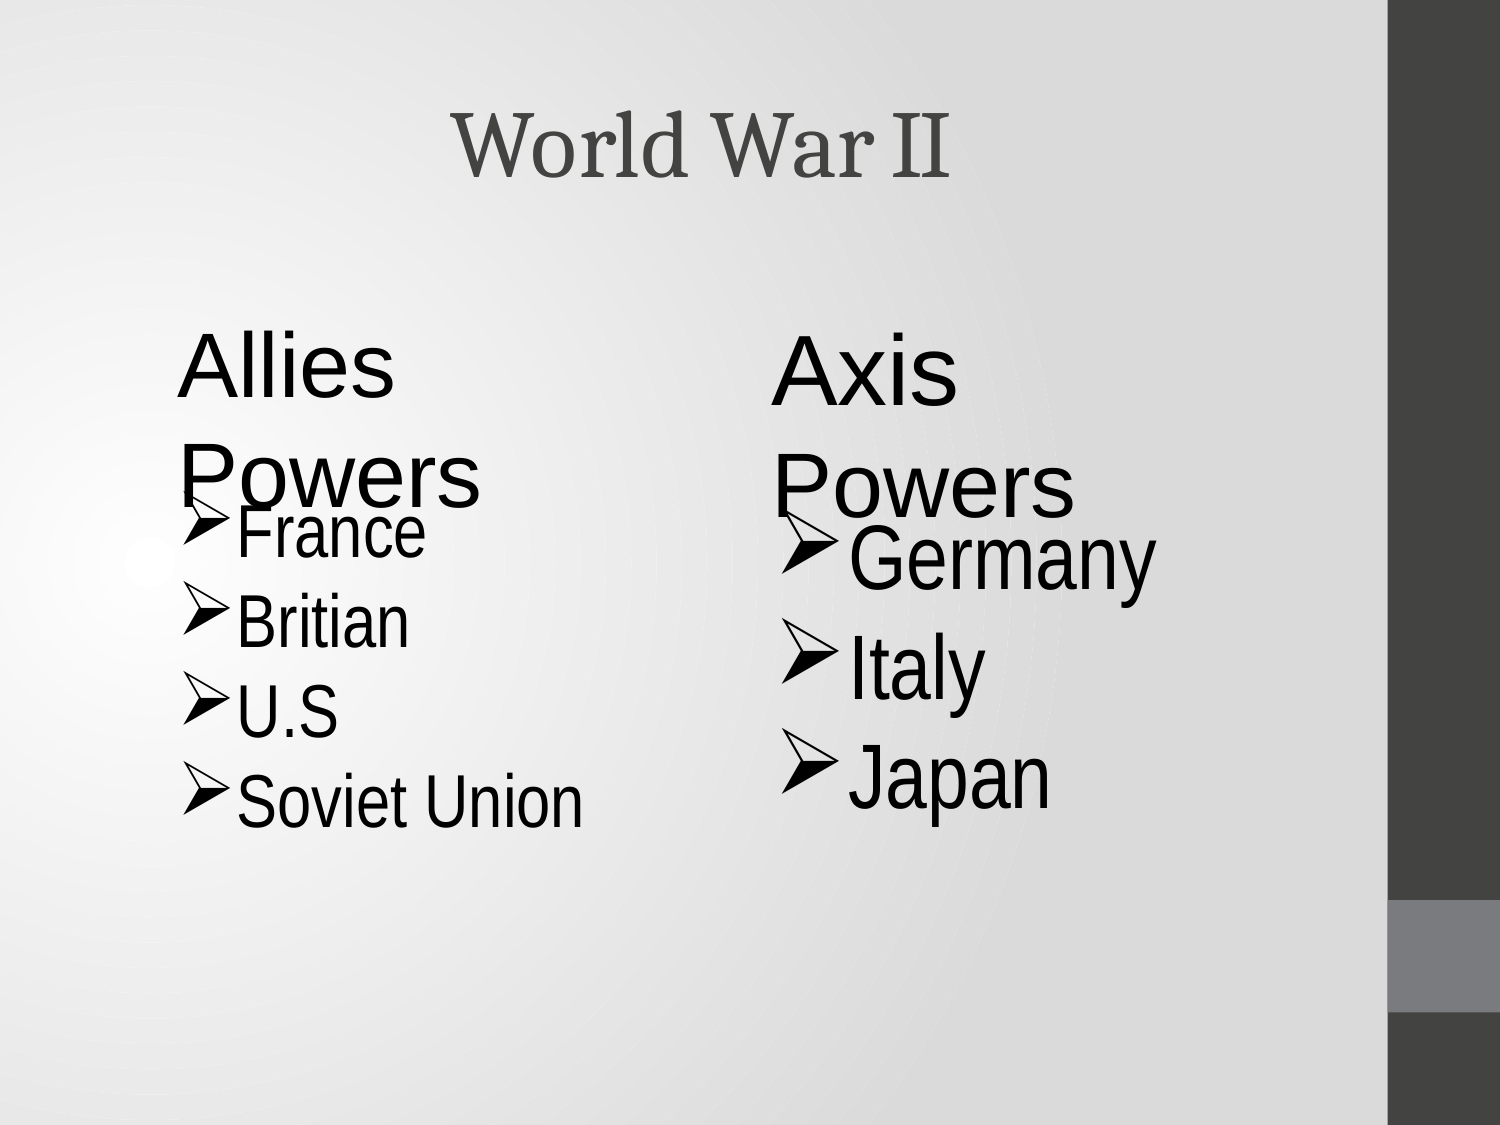

# World War II
Allies Powers
Axis Powers
France
Britian
U.S
Soviet Union
Germany
Italy
Japan